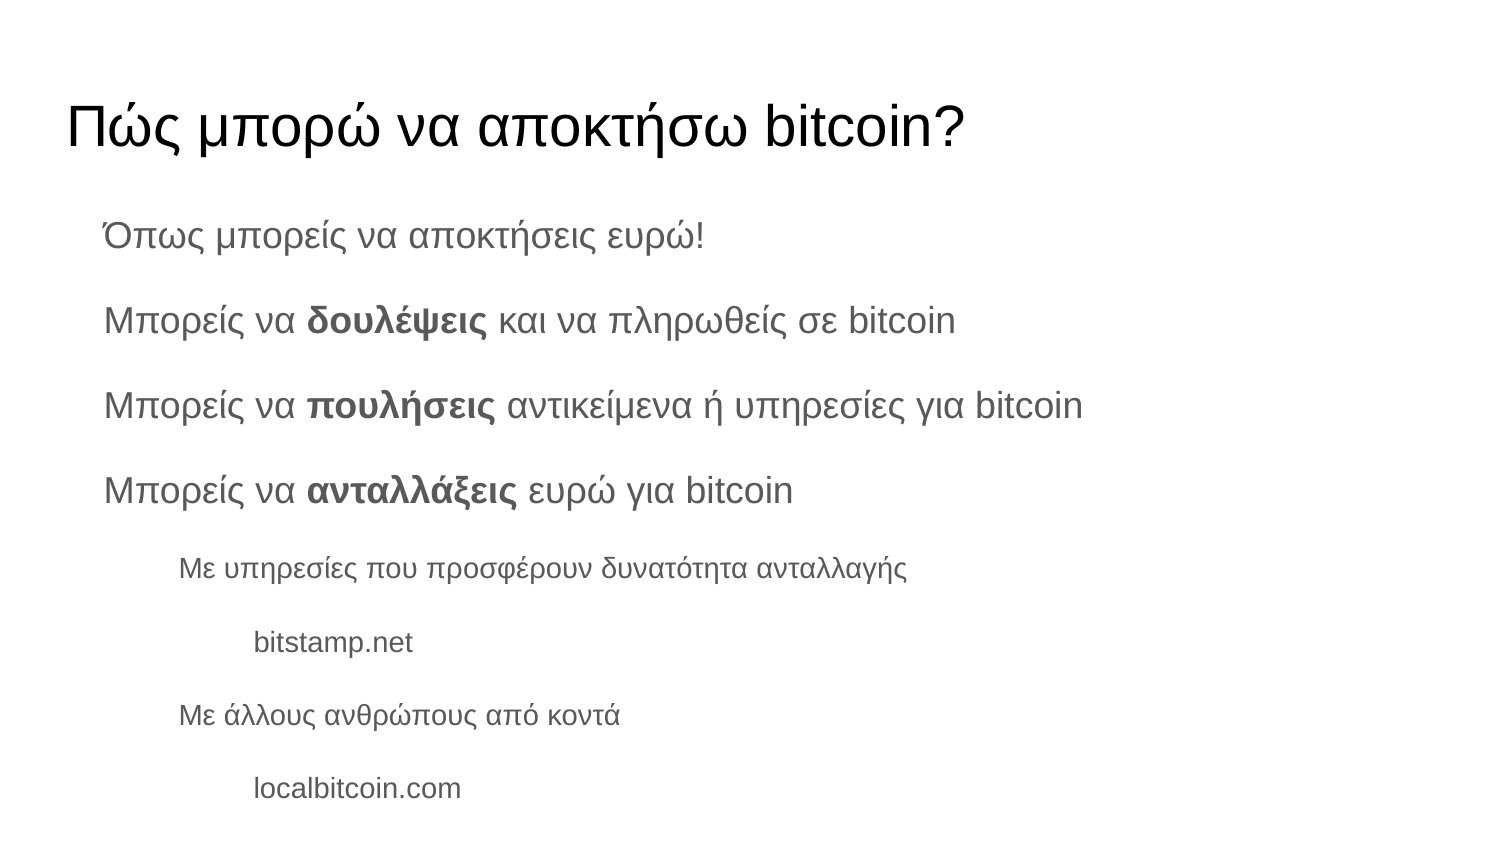

# Πώς μπορώ να αποκτήσω bitcoin?
Όπως μπορείς να αποκτήσεις ευρώ!
Μπορείς να δουλέψεις και να πληρωθείς σε bitcoin
Μπορείς να πουλήσεις αντικείμενα ή υπηρεσίες για bitcoin
Μπορείς να ανταλλάξεις ευρώ για bitcoin
Με υπηρεσίες που προσφέρουν δυνατότητα ανταλλαγής
bitstamp.net
Με άλλους ανθρώπους από κοντά
localbitcoin.com
ή μείνετε μετά το μάθημα για να σας πουλήσουμε bitcoin στην τιμή της αγοράς